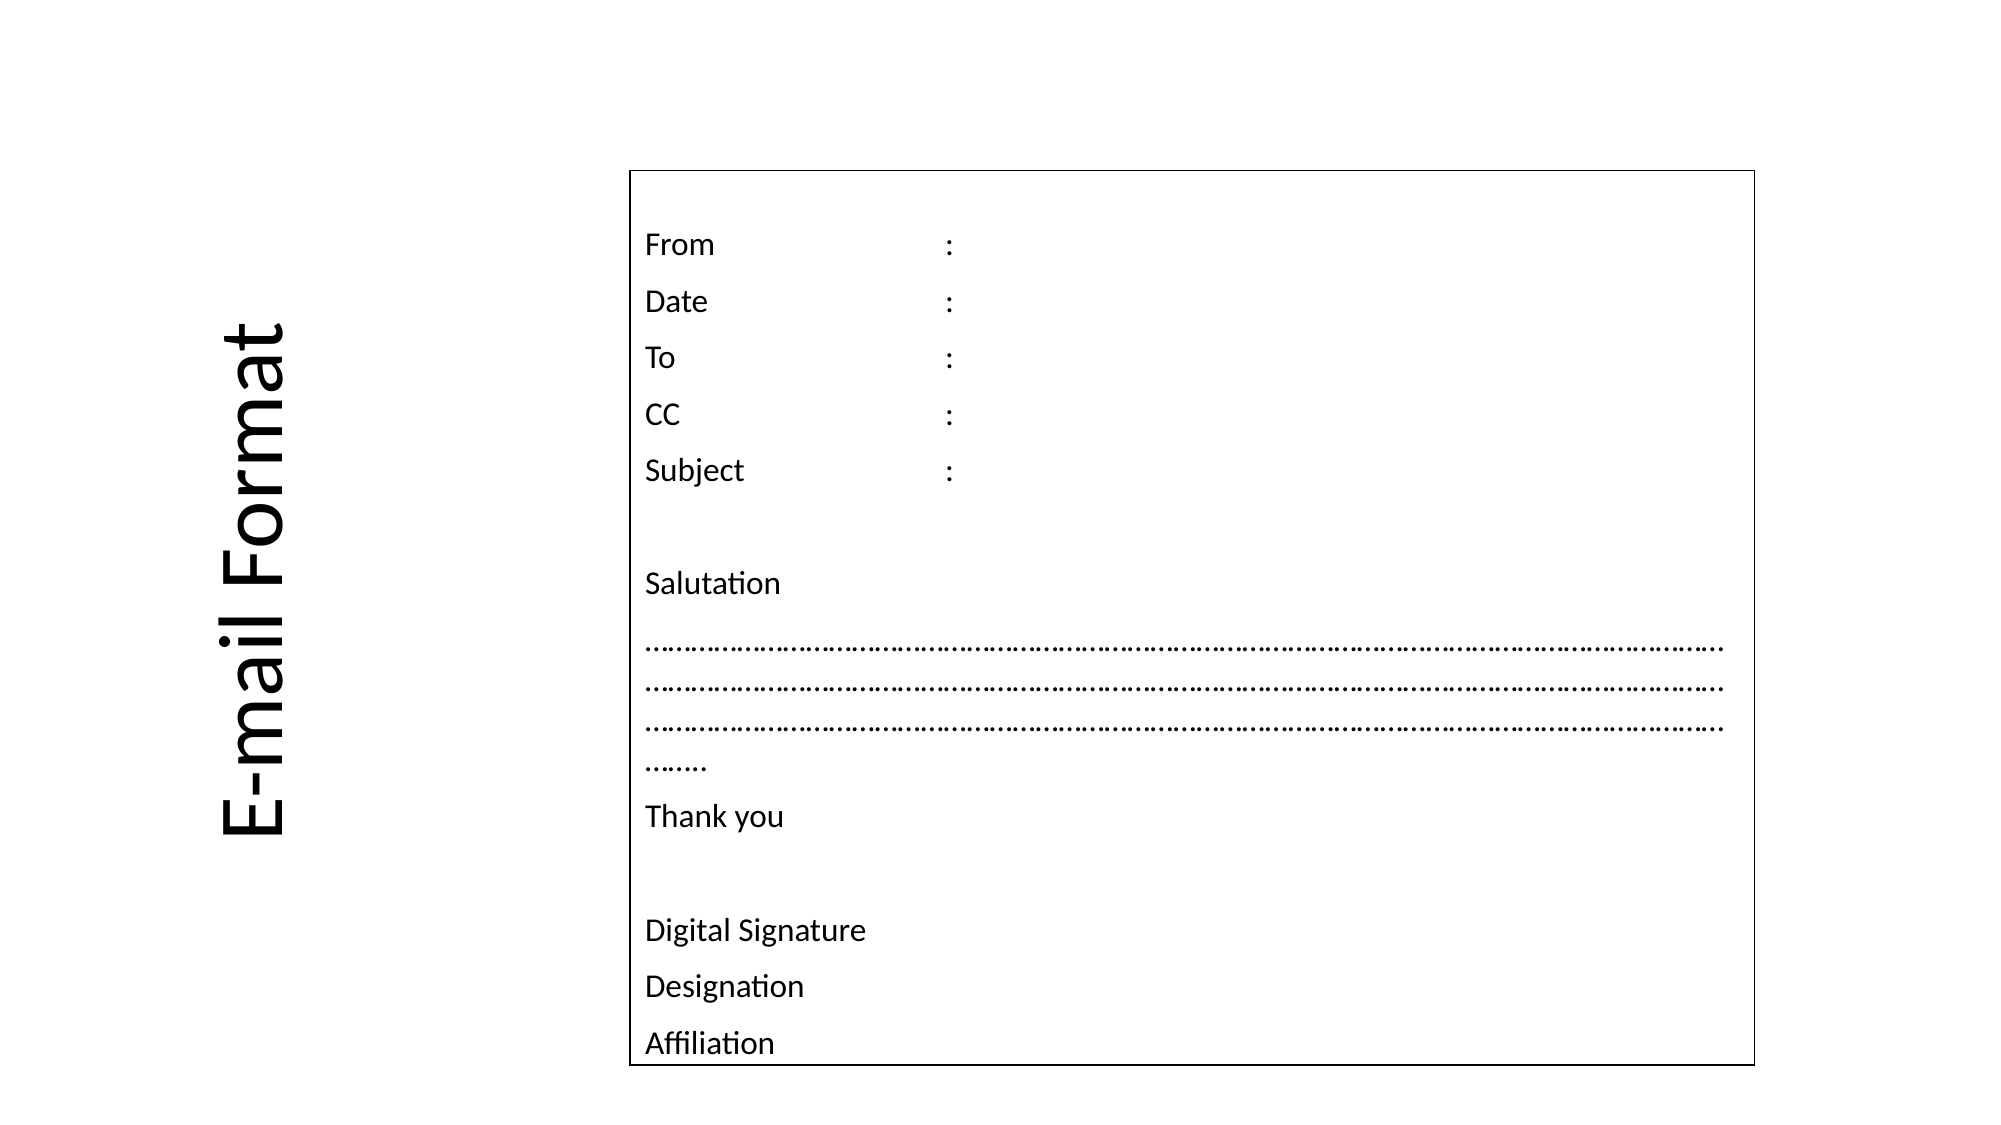

From     	 	:
Date        		:
To          		:
CC          		:
Subject    		:

Salutation
……………………………………………………………………………………………………………………………………………………………………………………………………………………………………………………………………………………………………………………………………………………………………………………………..
Thank you

Digital Signature
Designation
Affiliation

# E-mail Format